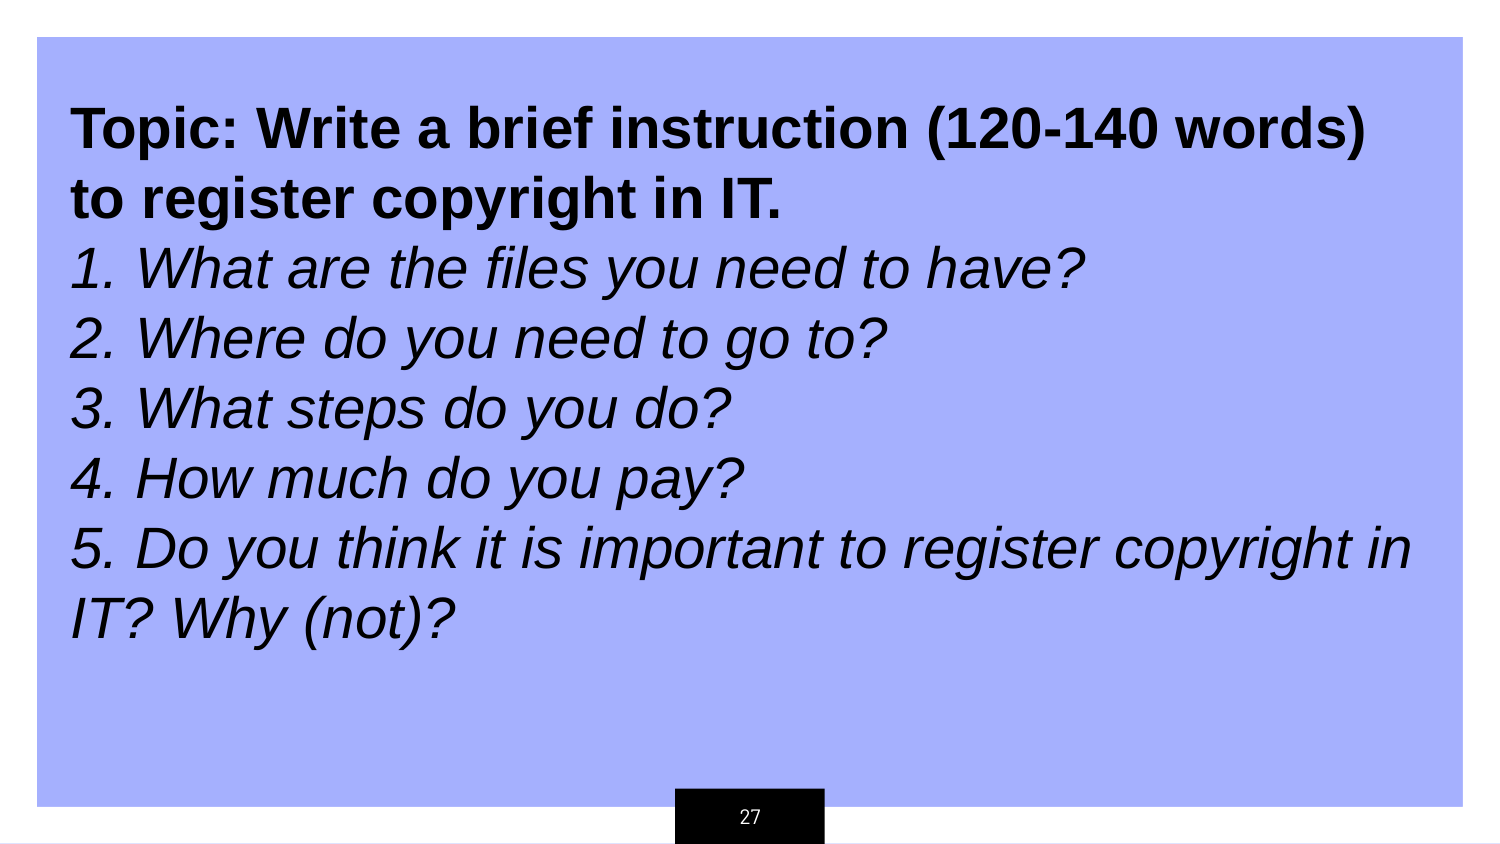

Topic: Write a brief instruction (120-140 words) to register copyright in IT.
1. What are the files you need to have?
2. Where do you need to go to?
3. What steps do you do?
4. How much do you pay?
5. Do you think it is important to register copyright in IT? Why (not)?

27